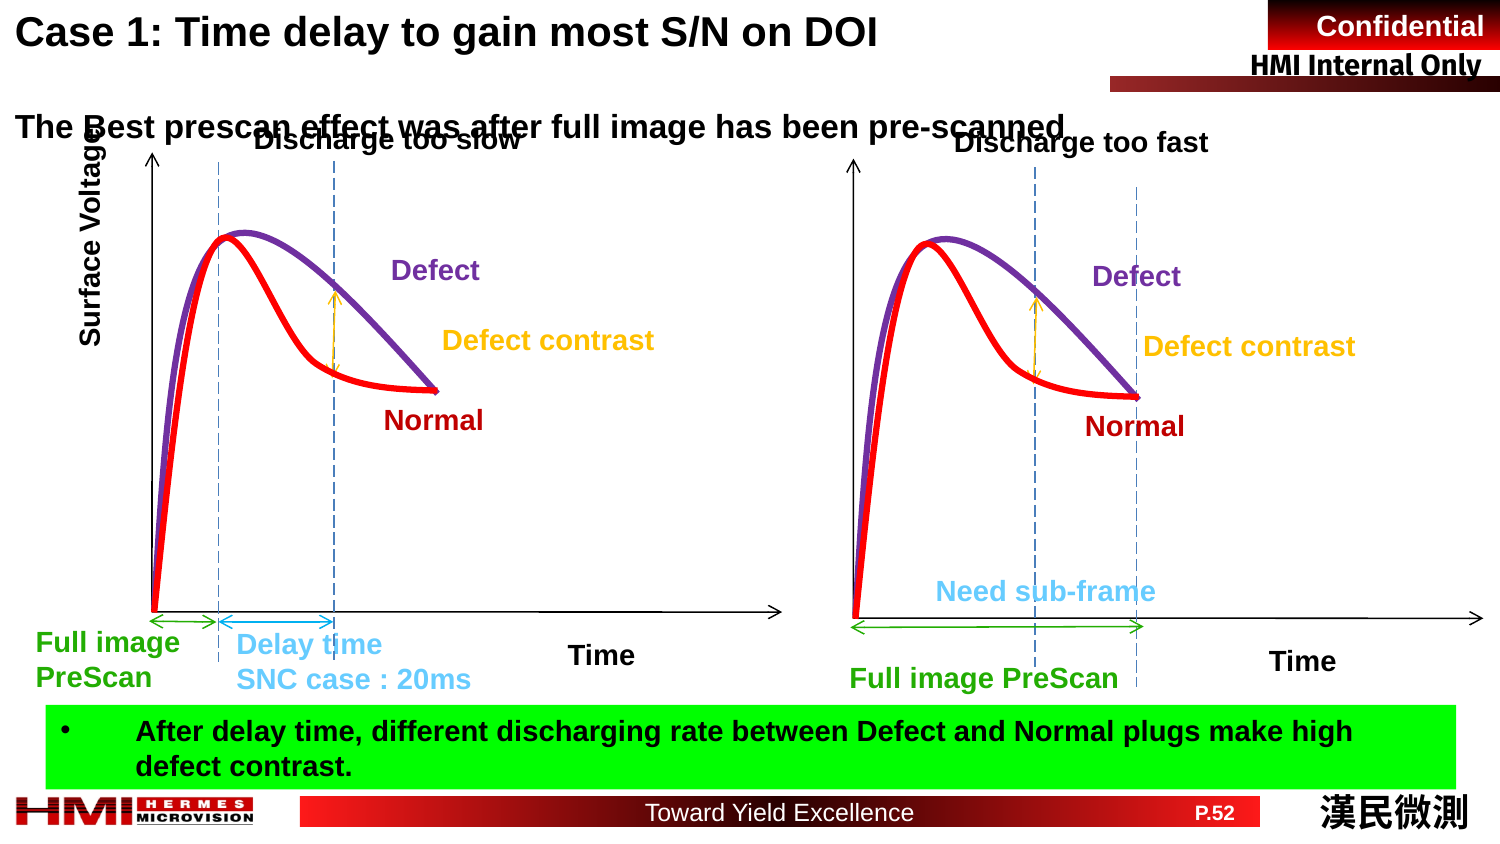

# Case 1: Time delay to gain most S/N on DOI The Best prescan effect was after full image has been pre-scanned
Discharge too slow
Discharge too fast
Surface Voltage

Defect
Defect
Defect contrast
Defect contrast
Normal
Normal
Need sub-frame
Full image PreScan
Delay time
SNC case : 20ms
Time
Time
Full image PreScan
After delay time, different discharging rate between Defect and Normal plugs make high defect contrast.